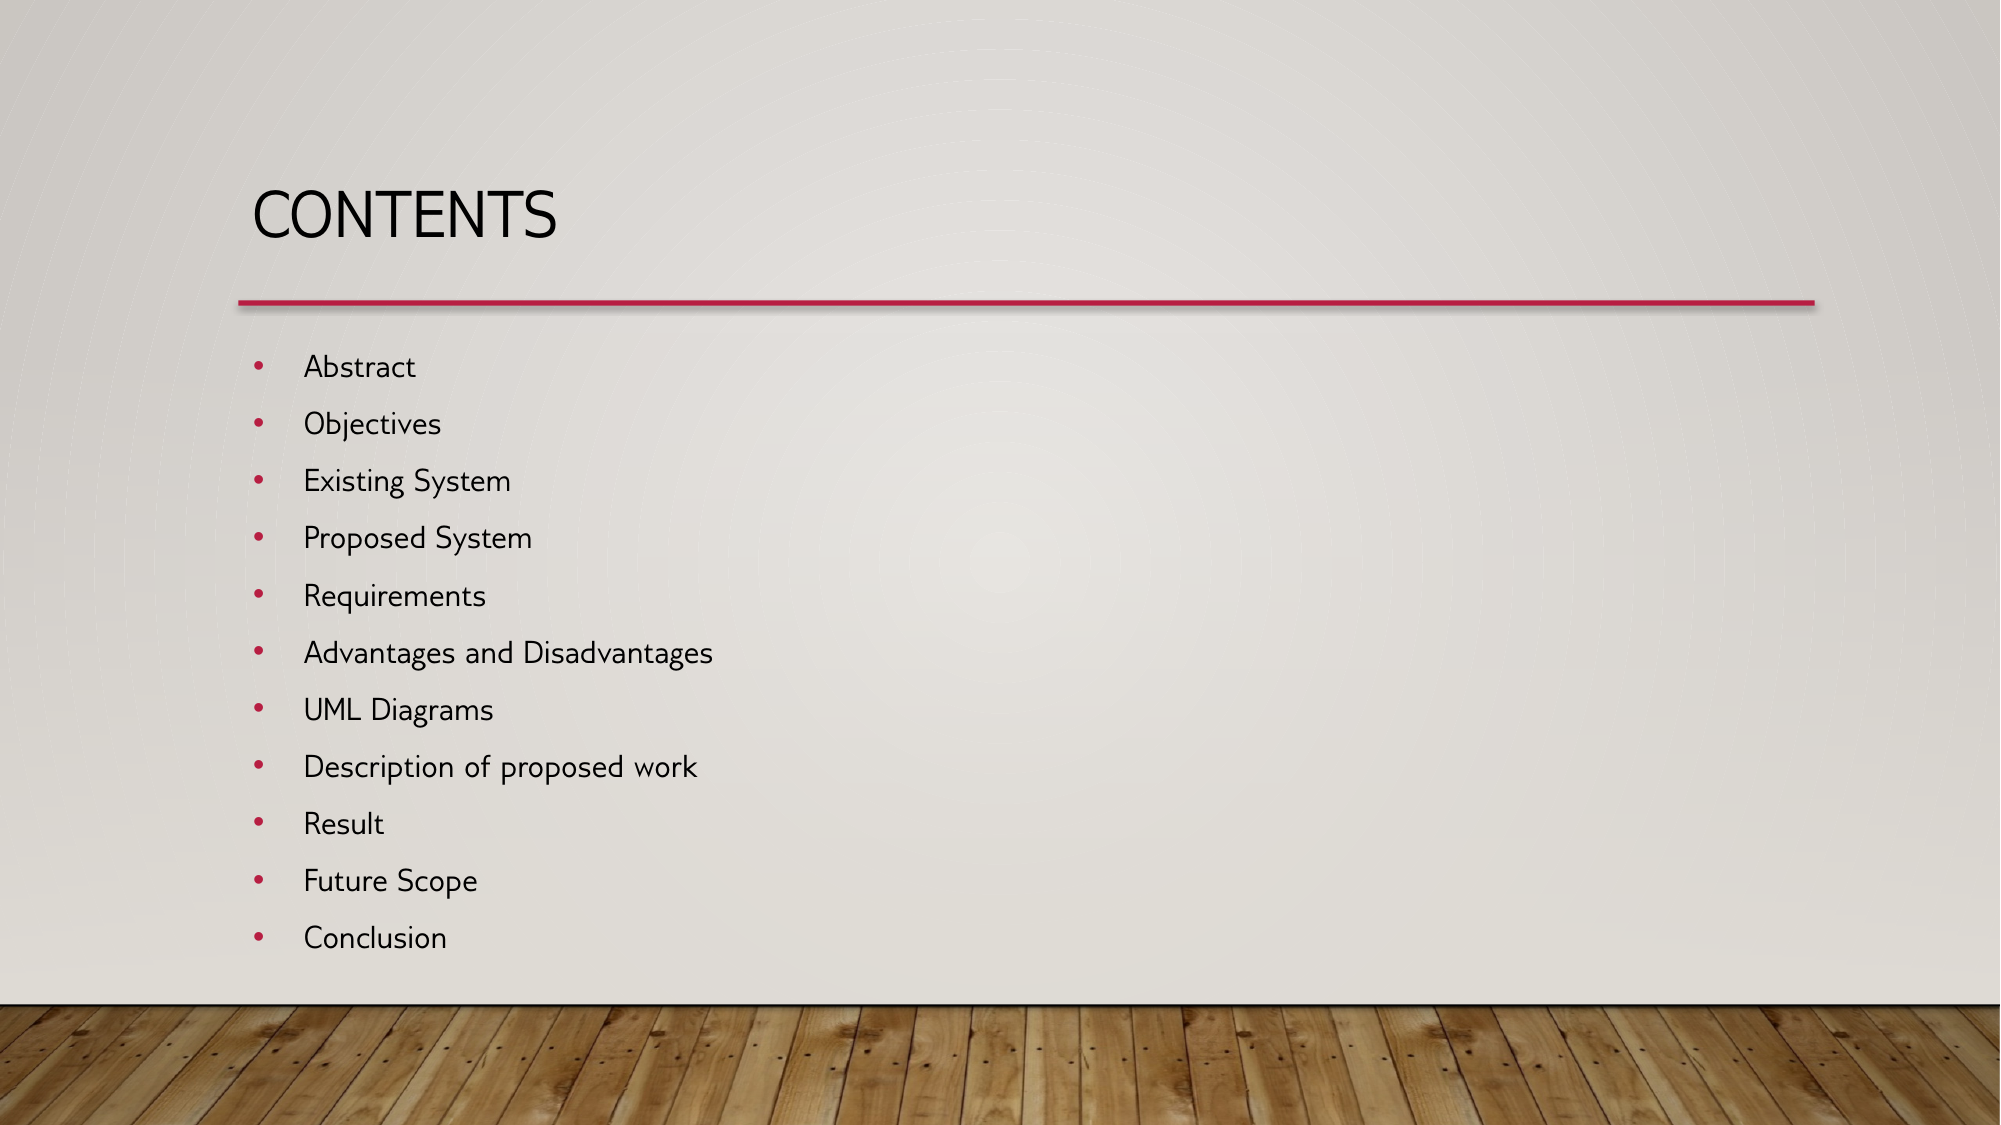

CONTENTS
Abstract
Objectives
Existing System
Proposed System
Requirements
Advantages and Disadvantages
UML Diagrams
Description of proposed work
Result
Future Scope
Conclusion